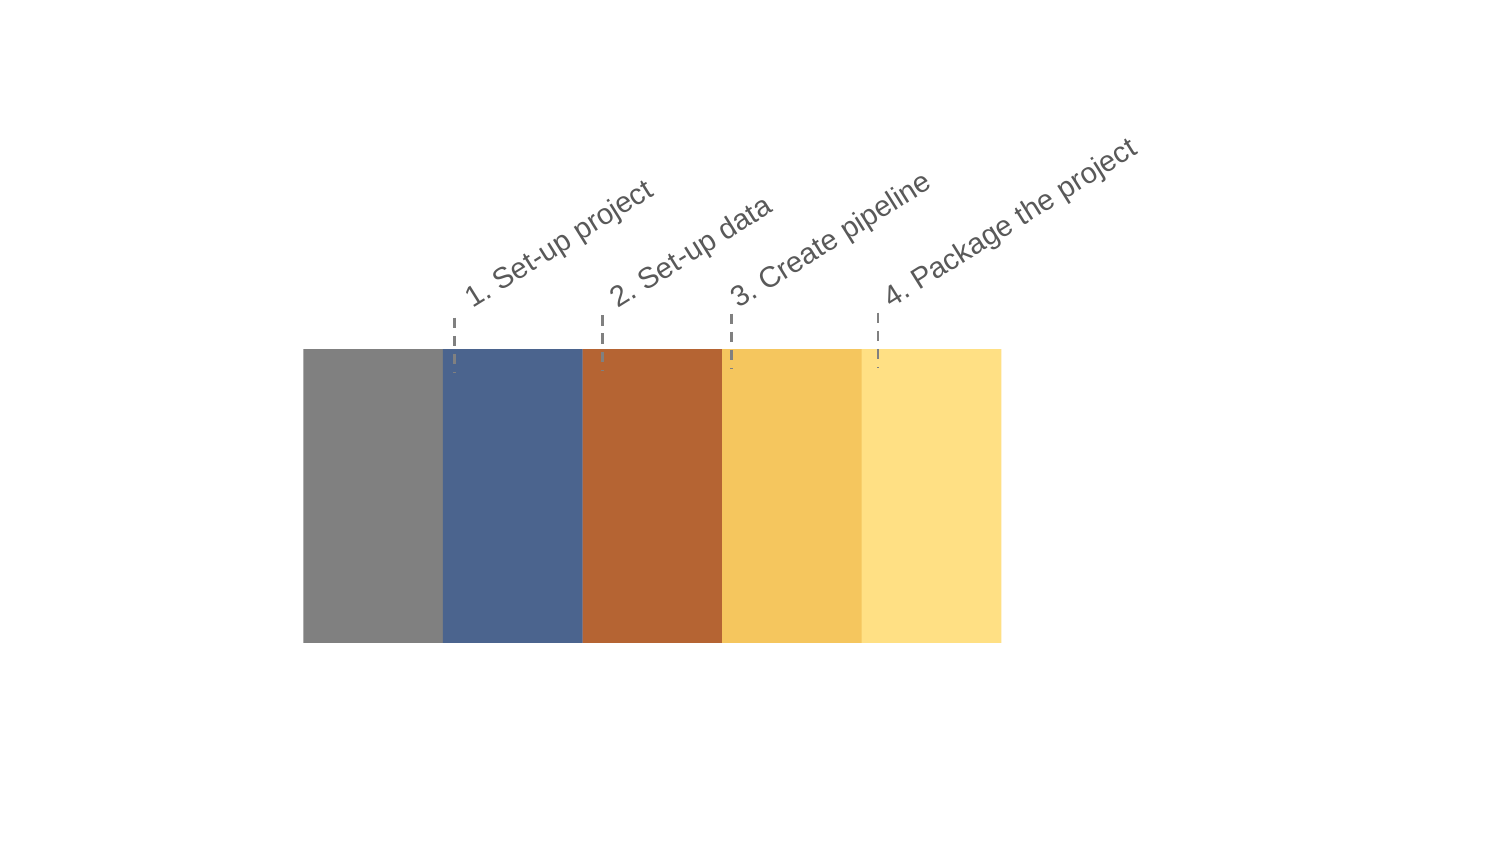

4. Package the project
3. Create pipeline
1. Set-up project
2. Set-up data